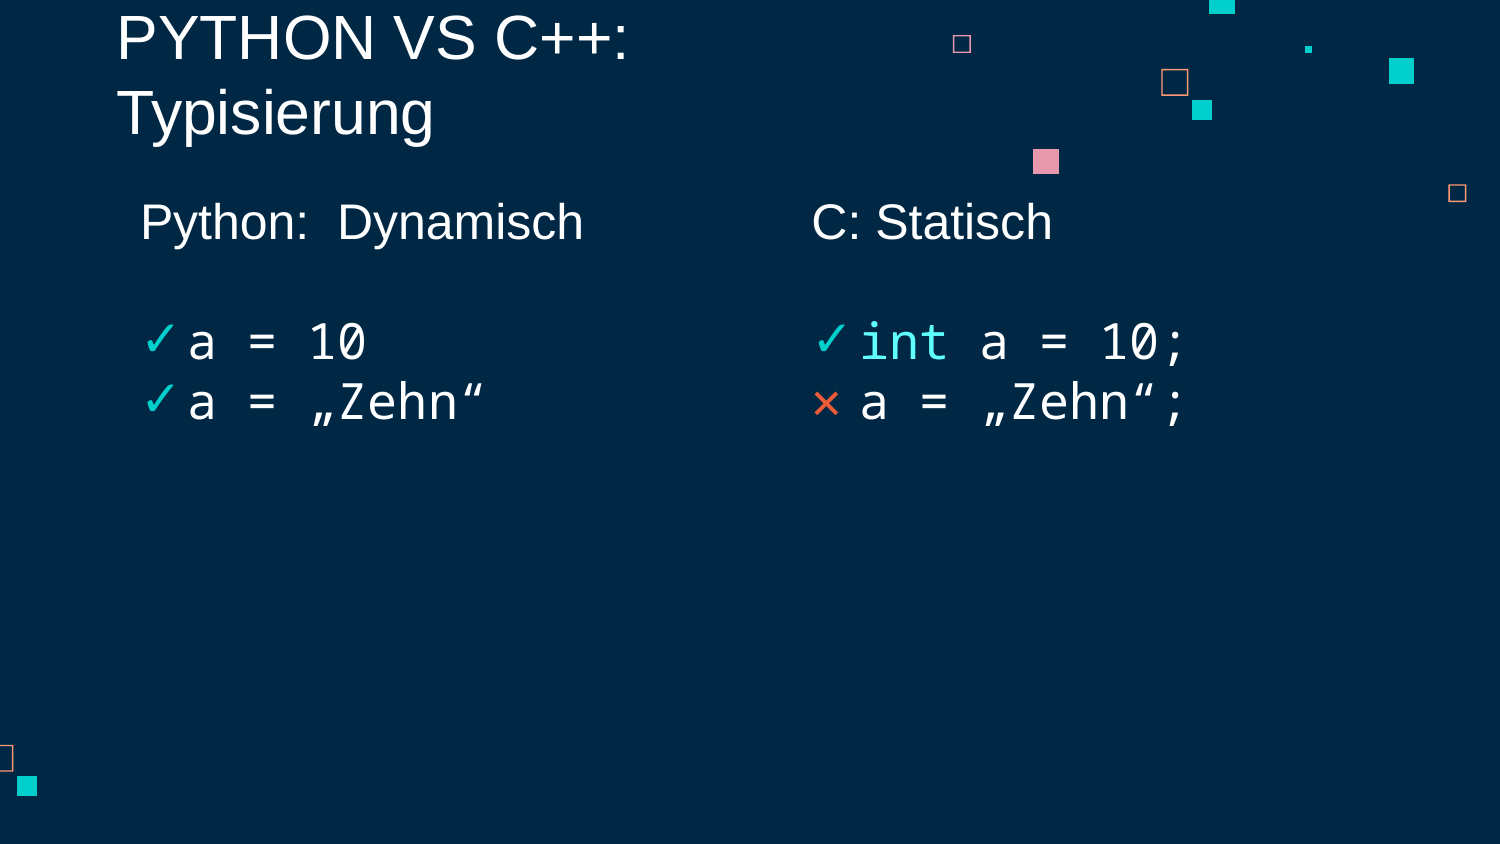

# PYTHON VS C++: Typisierung
Python:  Dynamisch

a = 10
a = „Zehn“

C: Statisch

int a = 10;
a = „Zehn“;